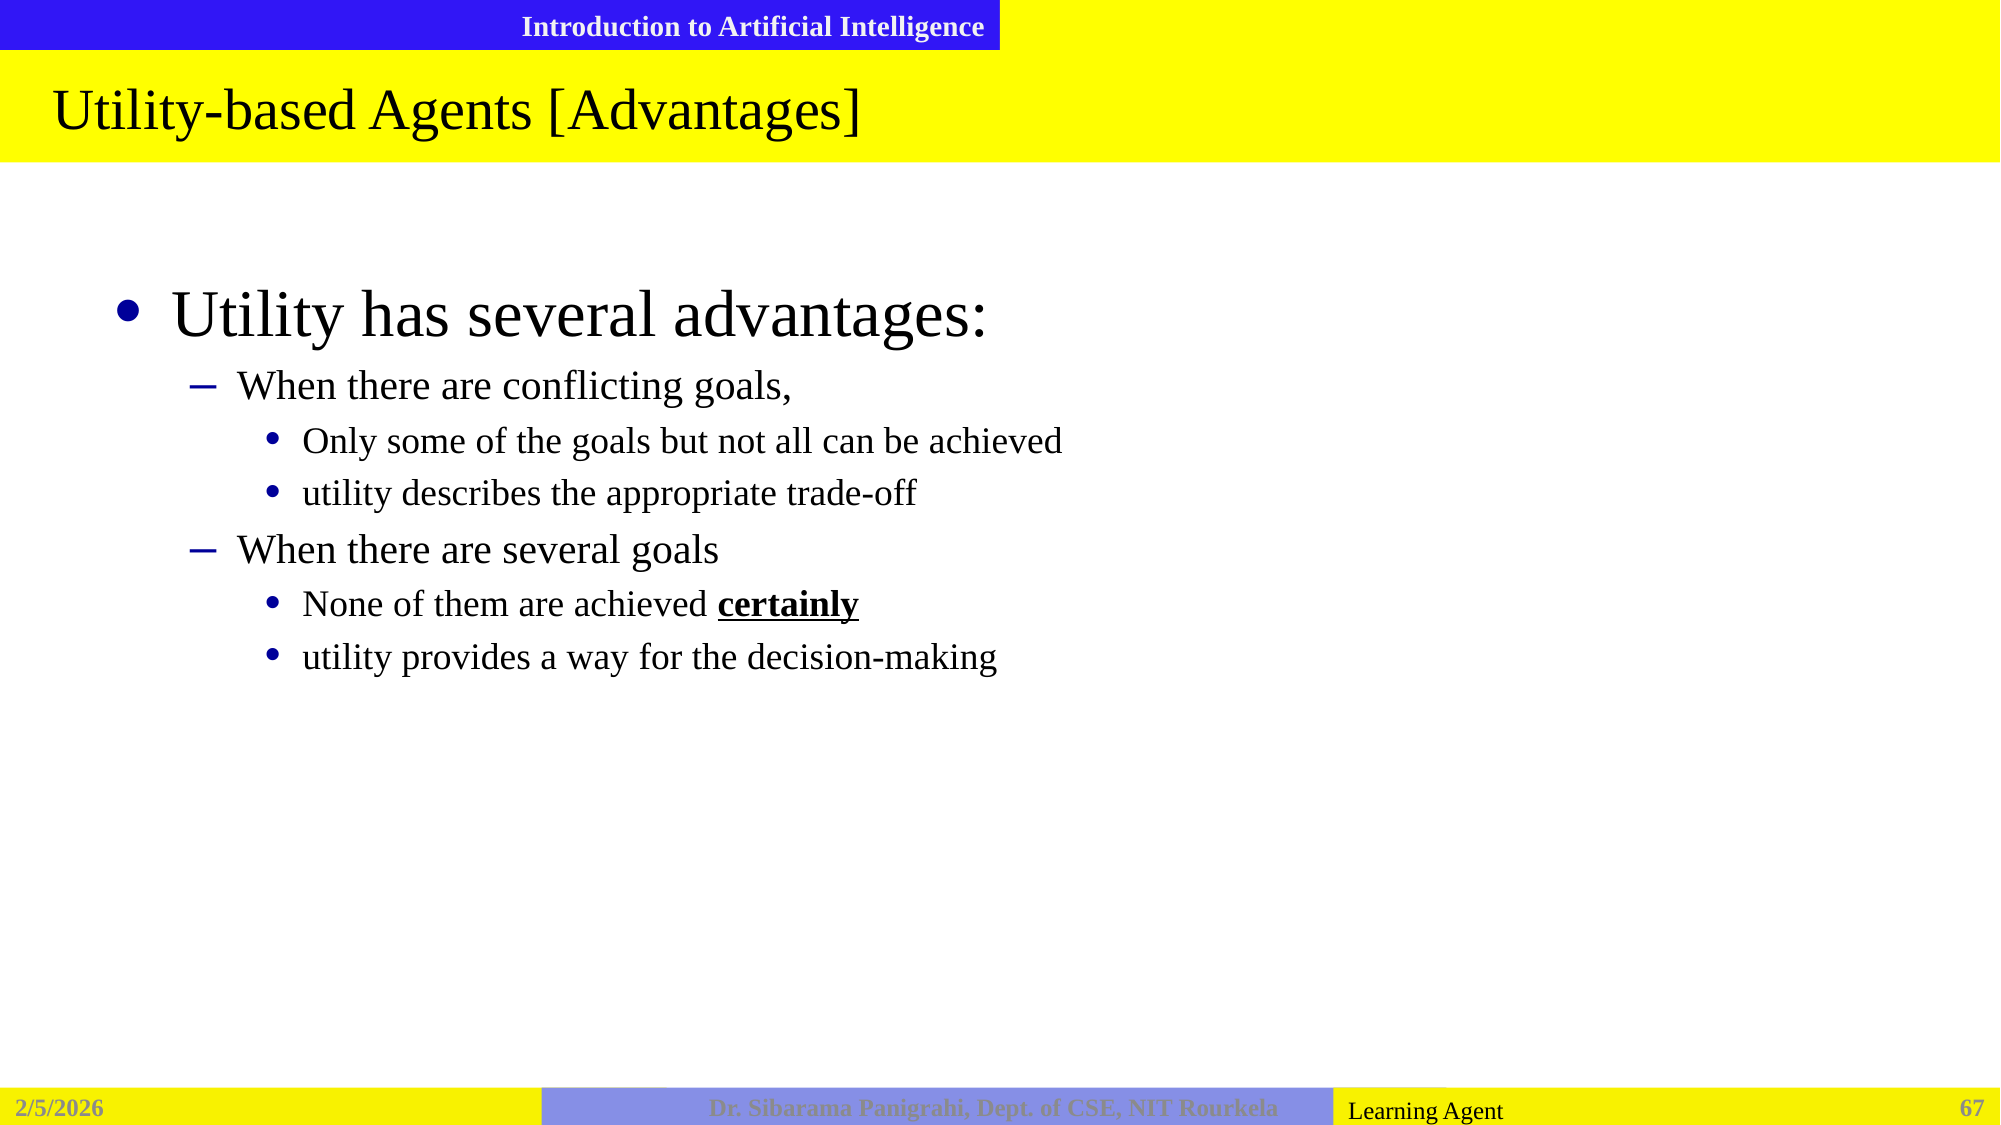

# Utility-based Agents [Advantages]
Utility has several advantages:
When there are conflicting goals,
Only some of the goals but not all can be achieved
utility describes the appropriate trade-off
When there are several goals
None of them are achieved certainly
utility provides a way for the decision-making
2/5/2026
Dr. Sibarama Panigrahi, Dept. of CSE, NIT Rourkela
67
Learning Agent